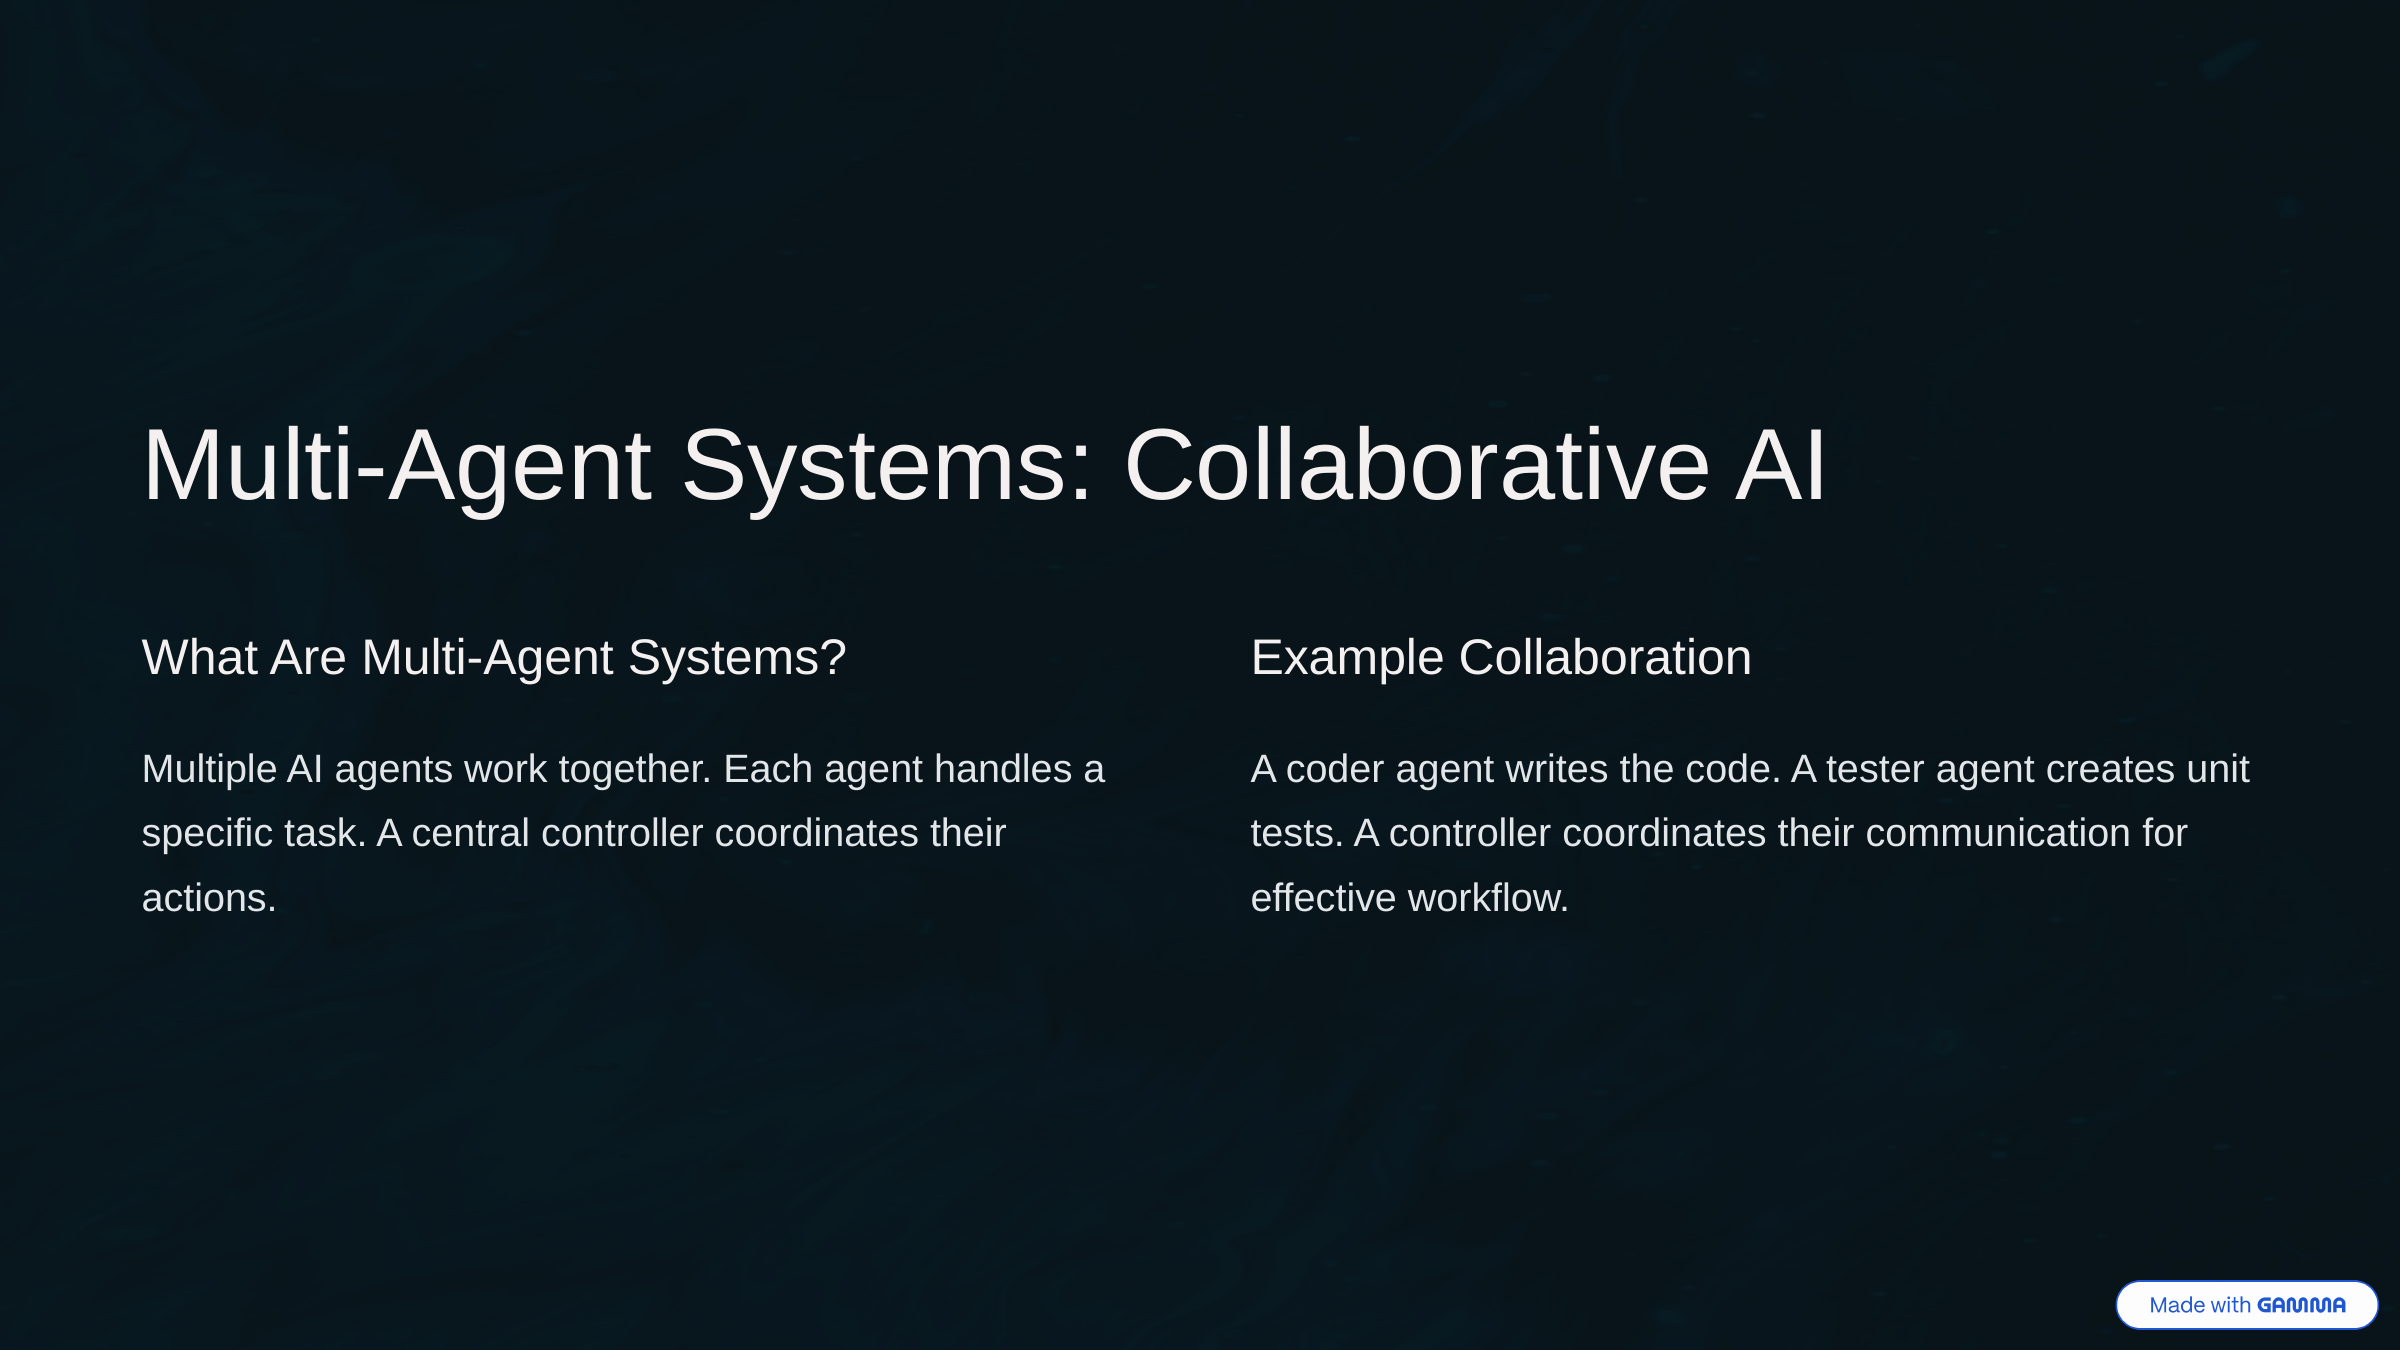

Multi-Agent Systems: Collaborative AI
What Are Multi-Agent Systems?
Example Collaboration
Multiple AI agents work together. Each agent handles a specific task. A central controller coordinates their actions.
A coder agent writes the code. A tester agent creates unit tests. A controller coordinates their communication for effective workflow.